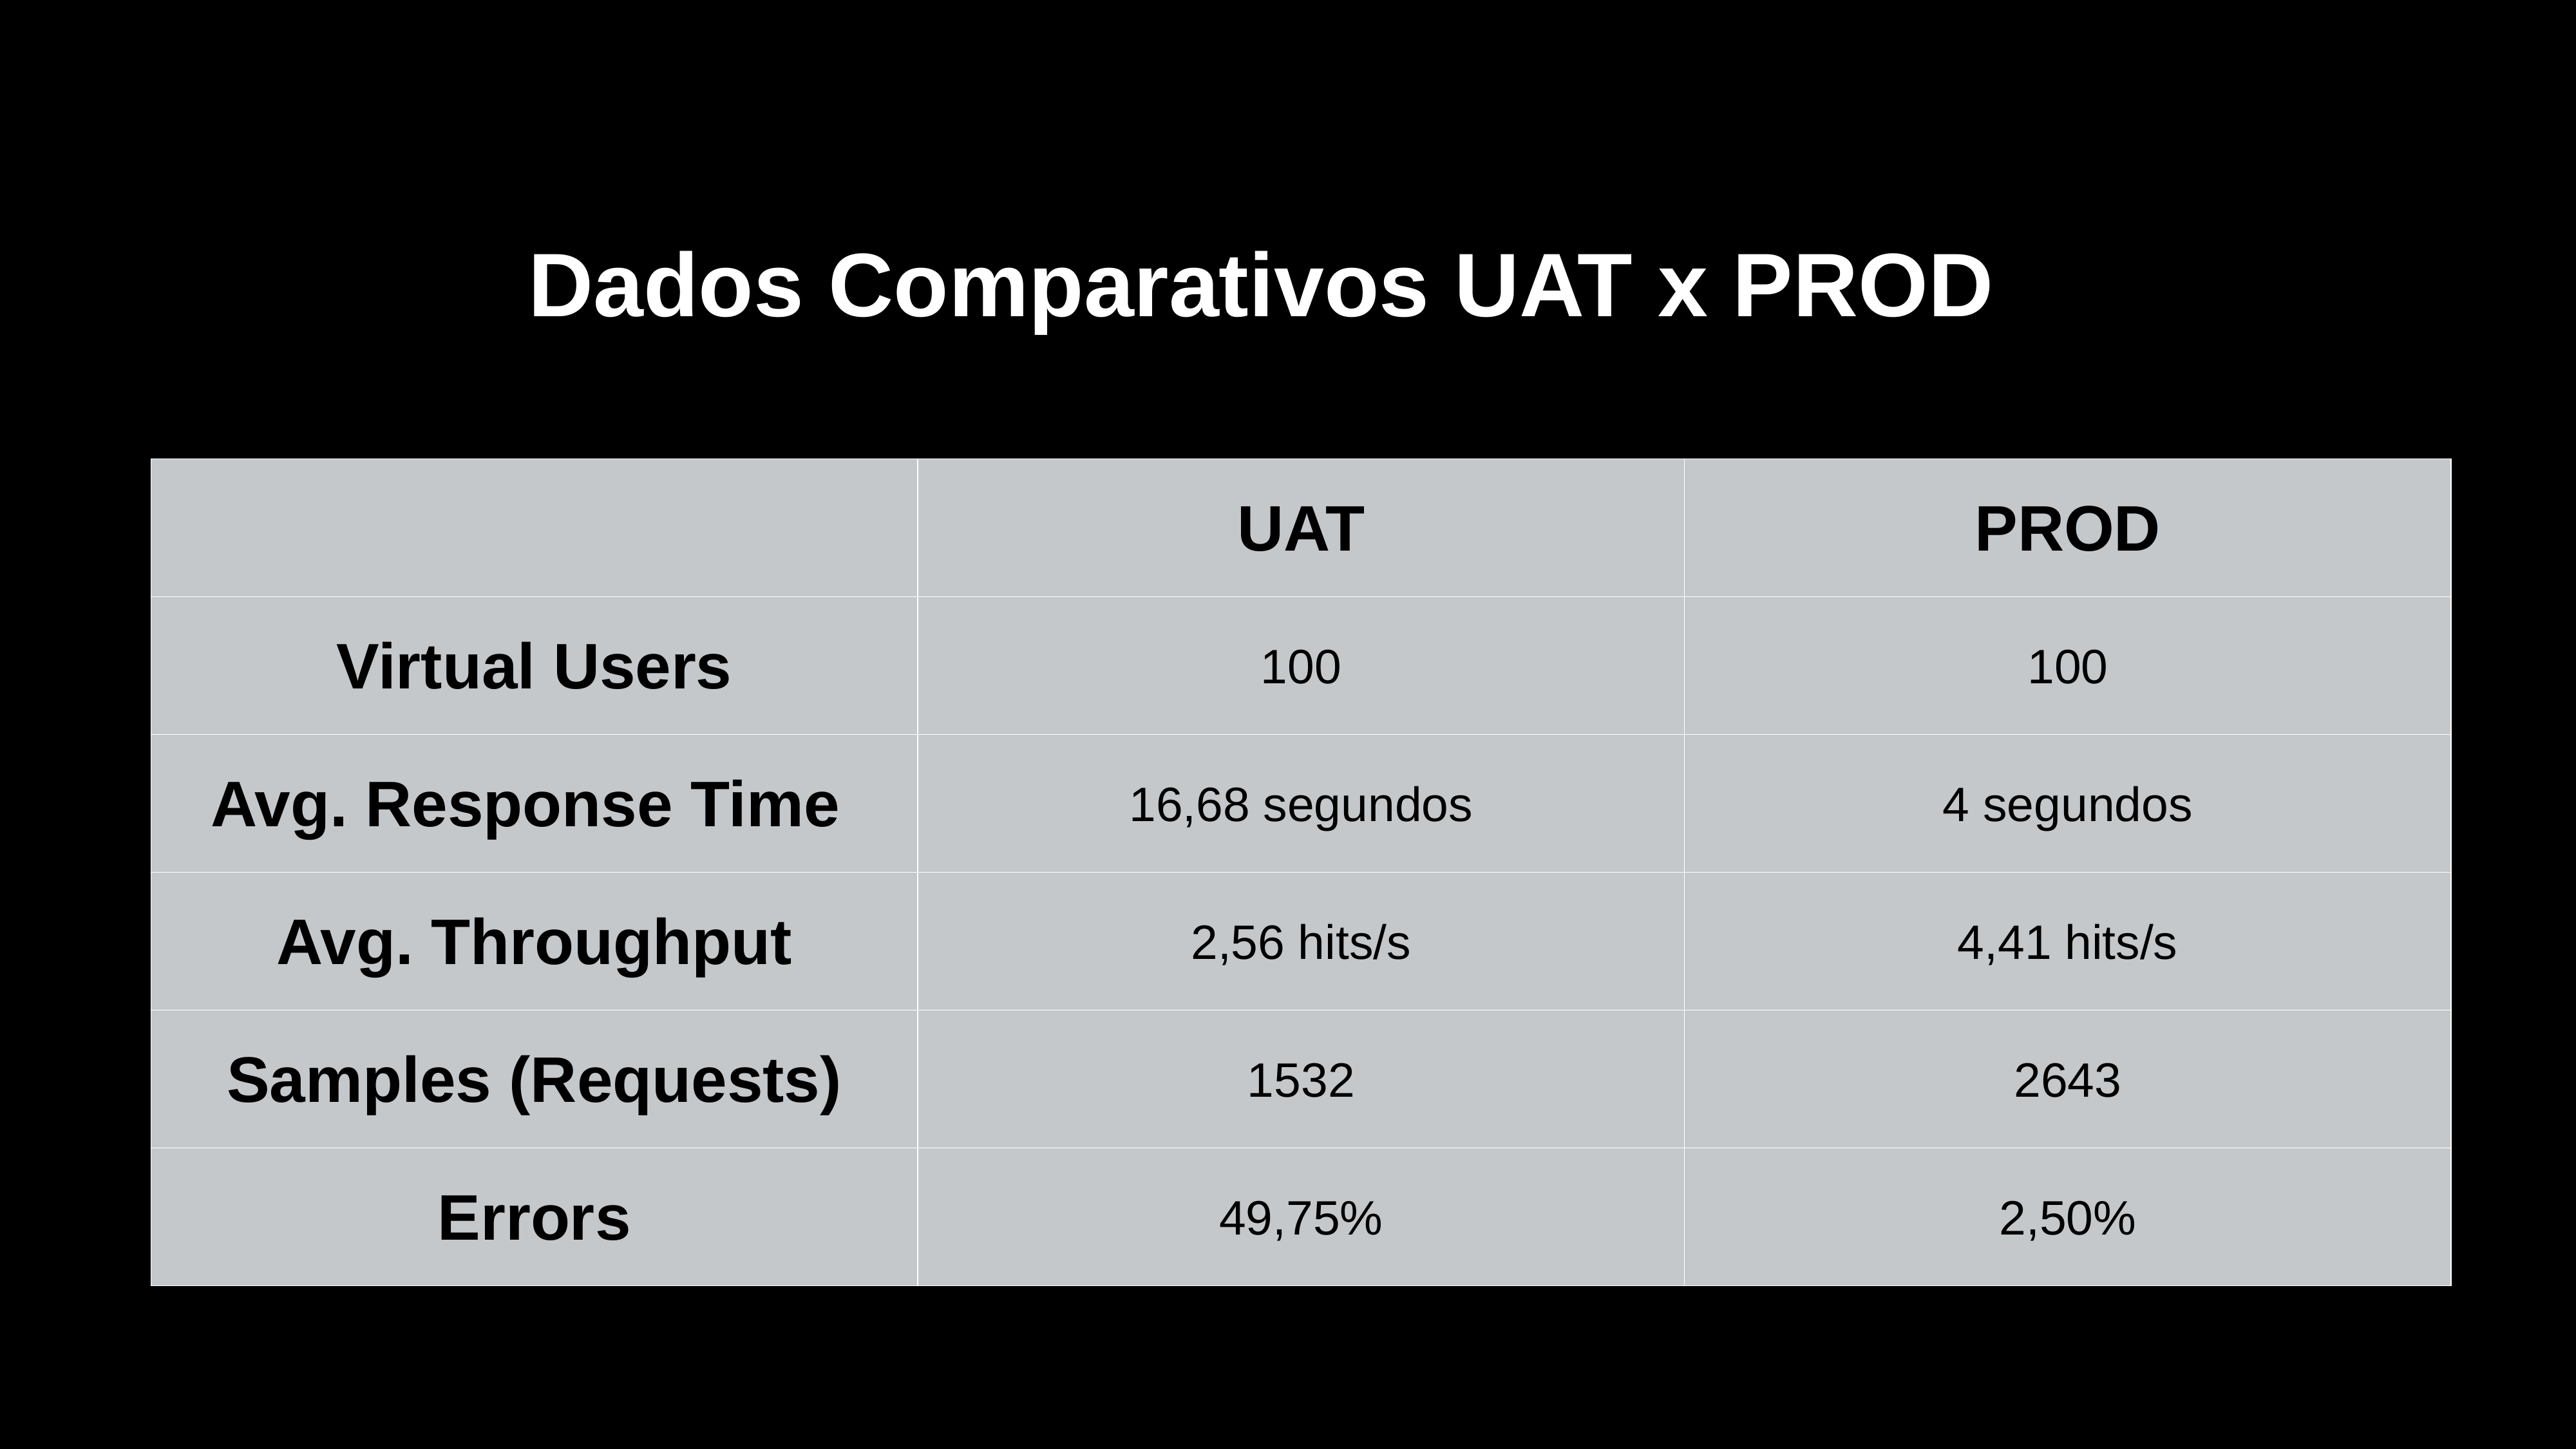

# Dados Comparativos UAT x PROD
Dados Comparativos UAT x PROD
|  | UAT | PROD |
| --- | --- | --- |
| Virtual Users | 100 | 100 |
| Avg. Response Time | 16,68 segundos | 4 segundos |
| Avg. Throughput | 2,56 hits/s | 4,41 hits/s |
| Samples (Requests) | 1532 | 2643 |
| Errors | 49,75% | 2,50% |